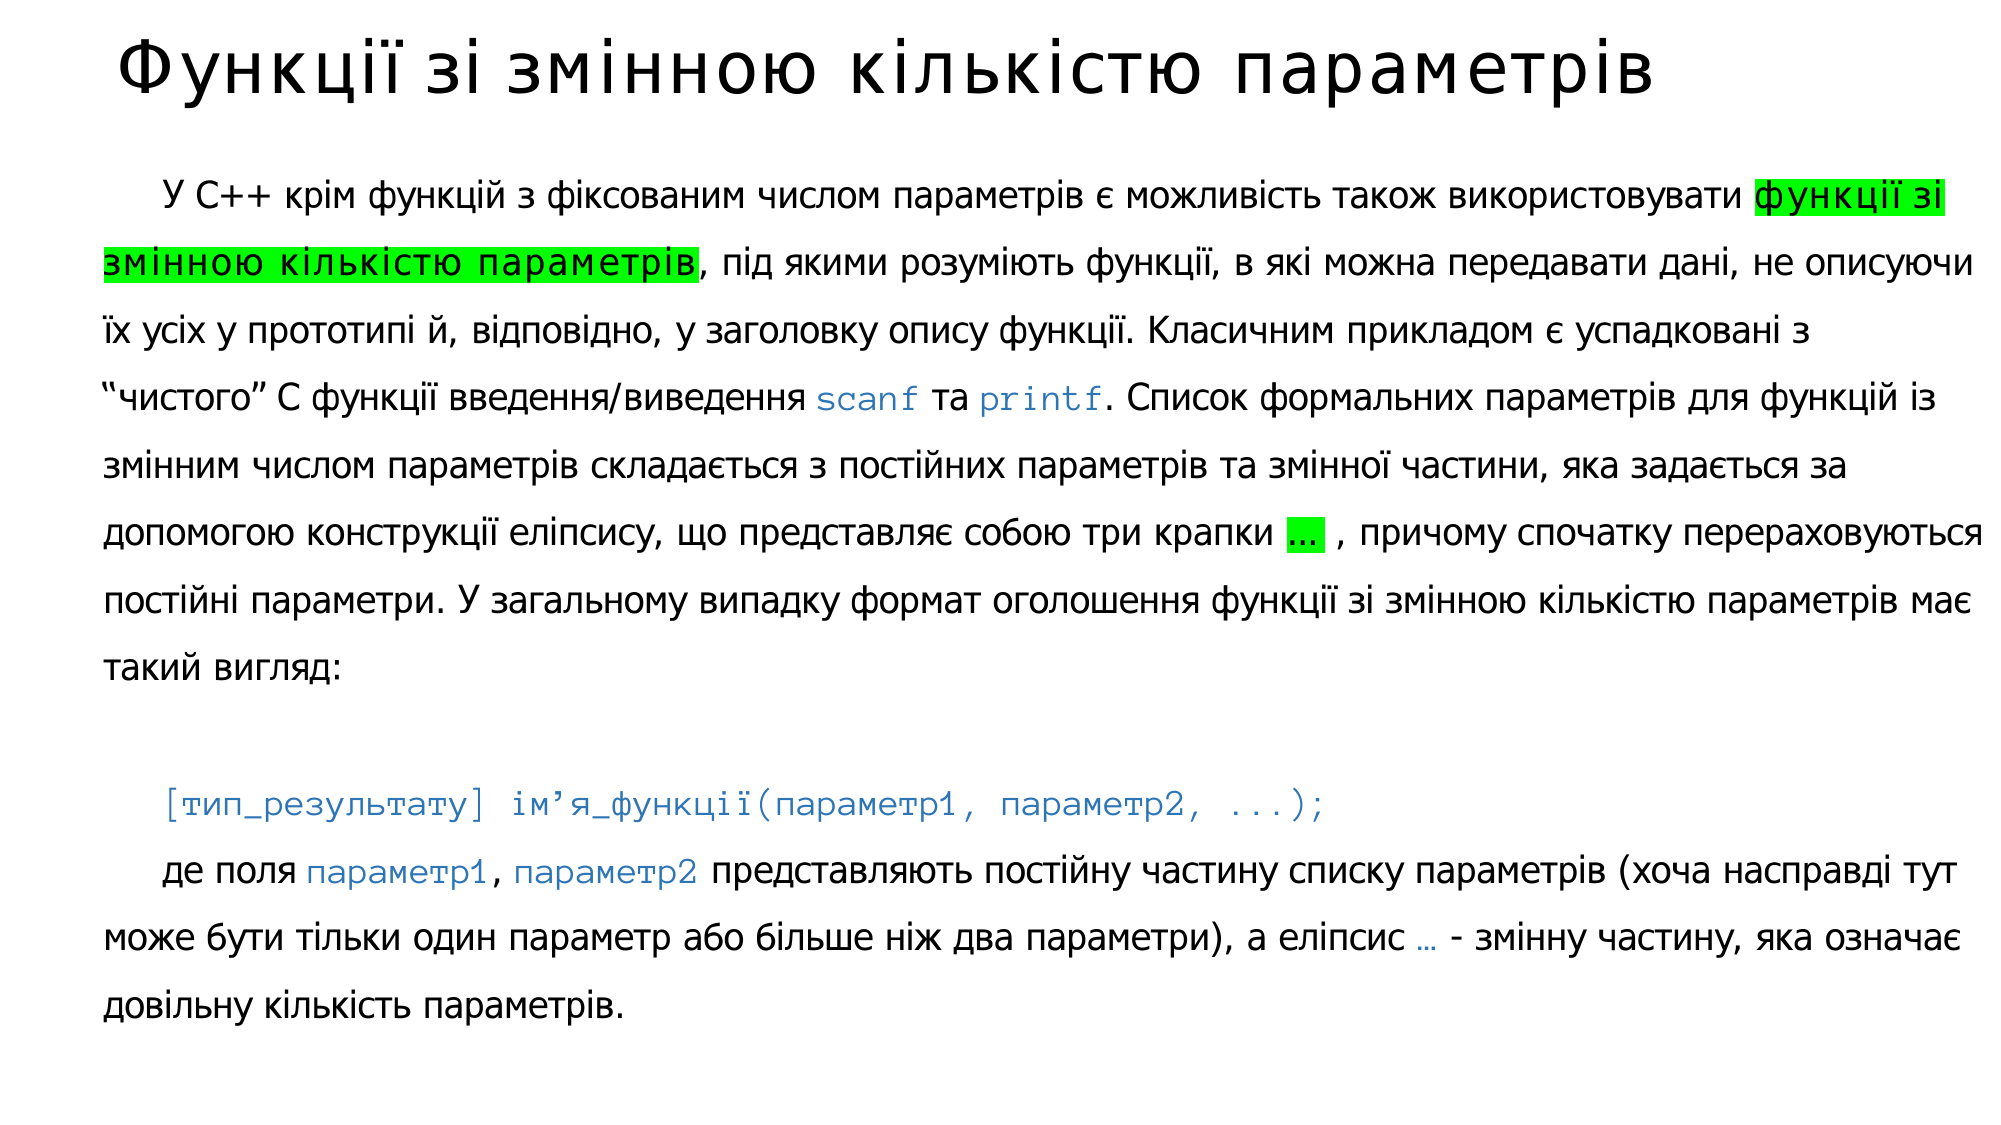

# Функції зі змінною кількістю параметрів
У C++ крім функцій з фіксованим числом параметрів є можливість також викорис­то­вувати функції зі змінною кількістю параметрів, під якими розуміють функції, в які можна передавати дані, не описуючи їх усіх у прототипі й, відповідно, у заголовку опису функції. Класичним прикладом є успадковані з “чистого” С функції введення/виведення scanf та printf. Список формальних параметрів для функцій із змінним числом параметрів складається з постійних параметрів та змінної частини, яка задається за допомогою конструкції еліпсису, що представляє собою три крапки … , причому спочатку перераховуються постійні параметри. У загальному випадку формат оголошення функції зі змінною кількістю параметрів має такий вигляд:

[тип_результату] ім’я_функції(параметр1, параметр2, ...);
де поля параметр1, параметр2 представляють постійну частину списку параметрів (хоча насправді тут може бути тільки один параметр або більше ніж два параметри), а еліпсис … - змінну частину, яка означає довільну кількість параметрів.